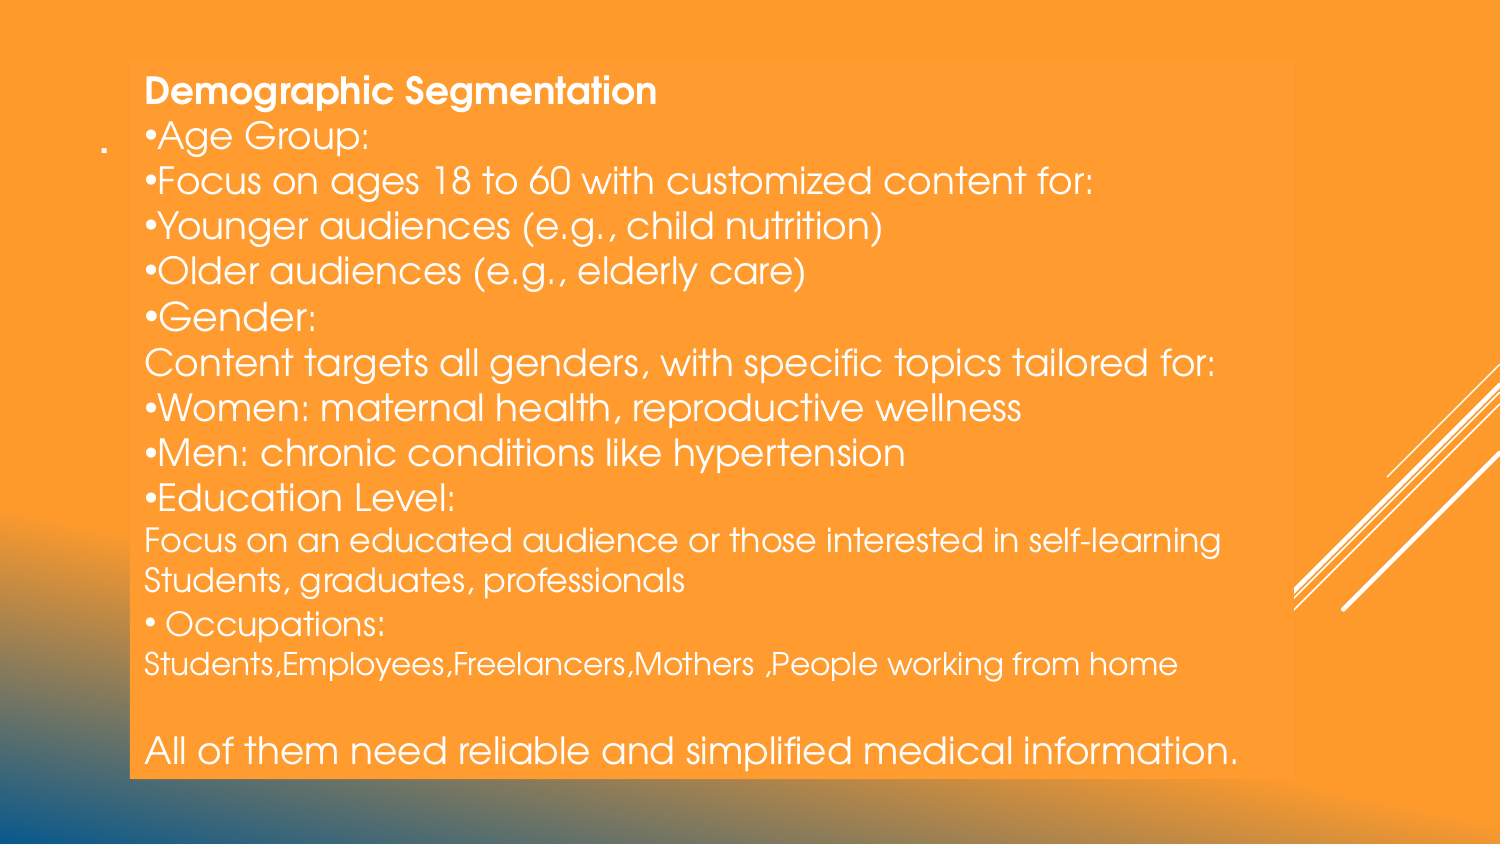

Demographic Segmentation
Age Group:
Focus on ages 18 to 60 with customized content for:
Younger audiences (e.g., child nutrition)
Older audiences (e.g., elderly care)
Gender:
Content targets all genders, with specific topics tailored for:
Women: maternal health, reproductive wellness
Men: chronic conditions like hypertension
Education Level:
Focus on an educated audience or those interested in self-learning
Students, graduates, professionals
 Occupations:
Students,Employees,Freelancers,Mothers ,People working from home
All of them need reliable and simplified medical information.
.